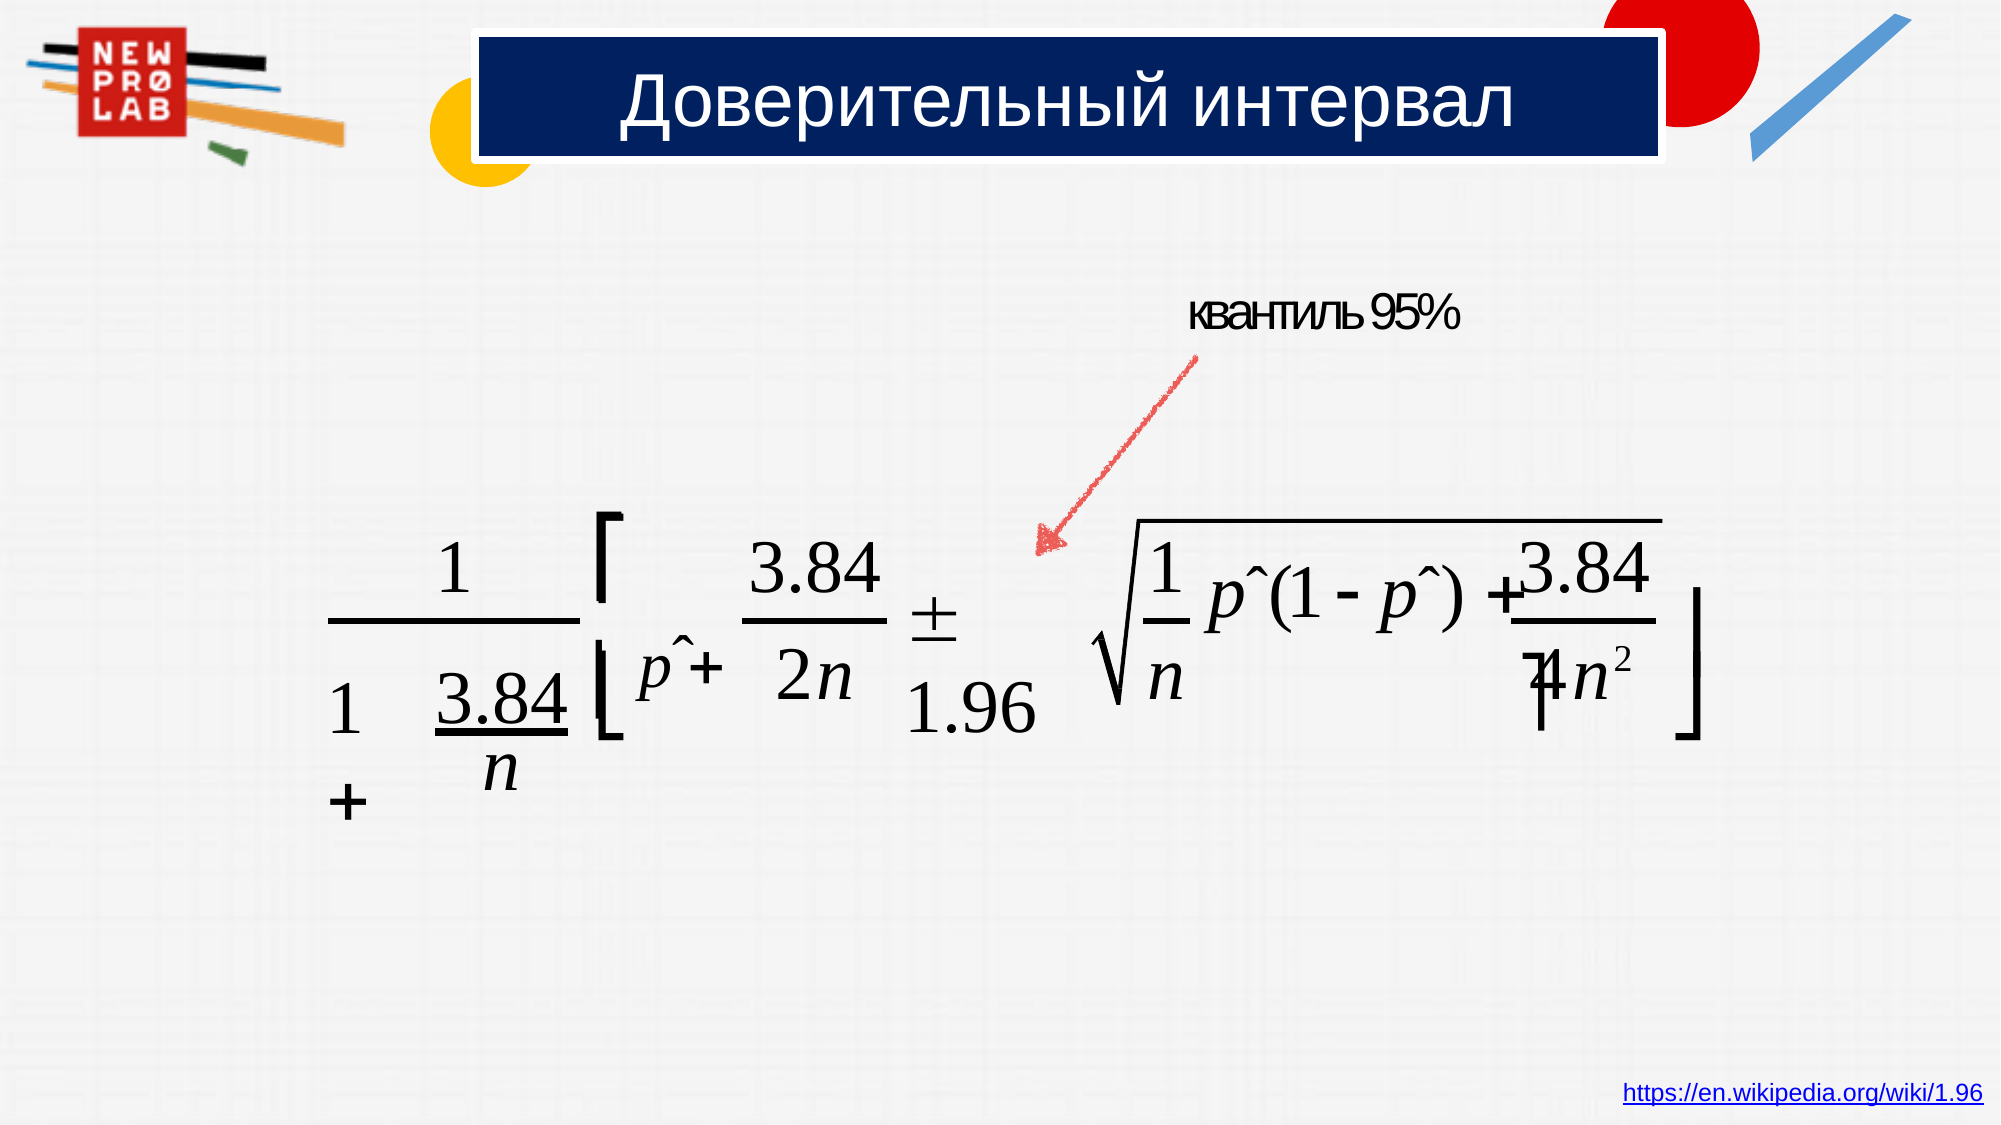

# Доверительный интервал
квантиль 95%

⎡
⎡
1
3.84
1
3.84 ⎤

± 1.96
pˆ(1 − pˆ) +
n	4n2
⎥
3.84 ⎢ pˆ +

2n
⎣
⎦
1 +
n
https://en.wikipedia.org/wiki/1.96